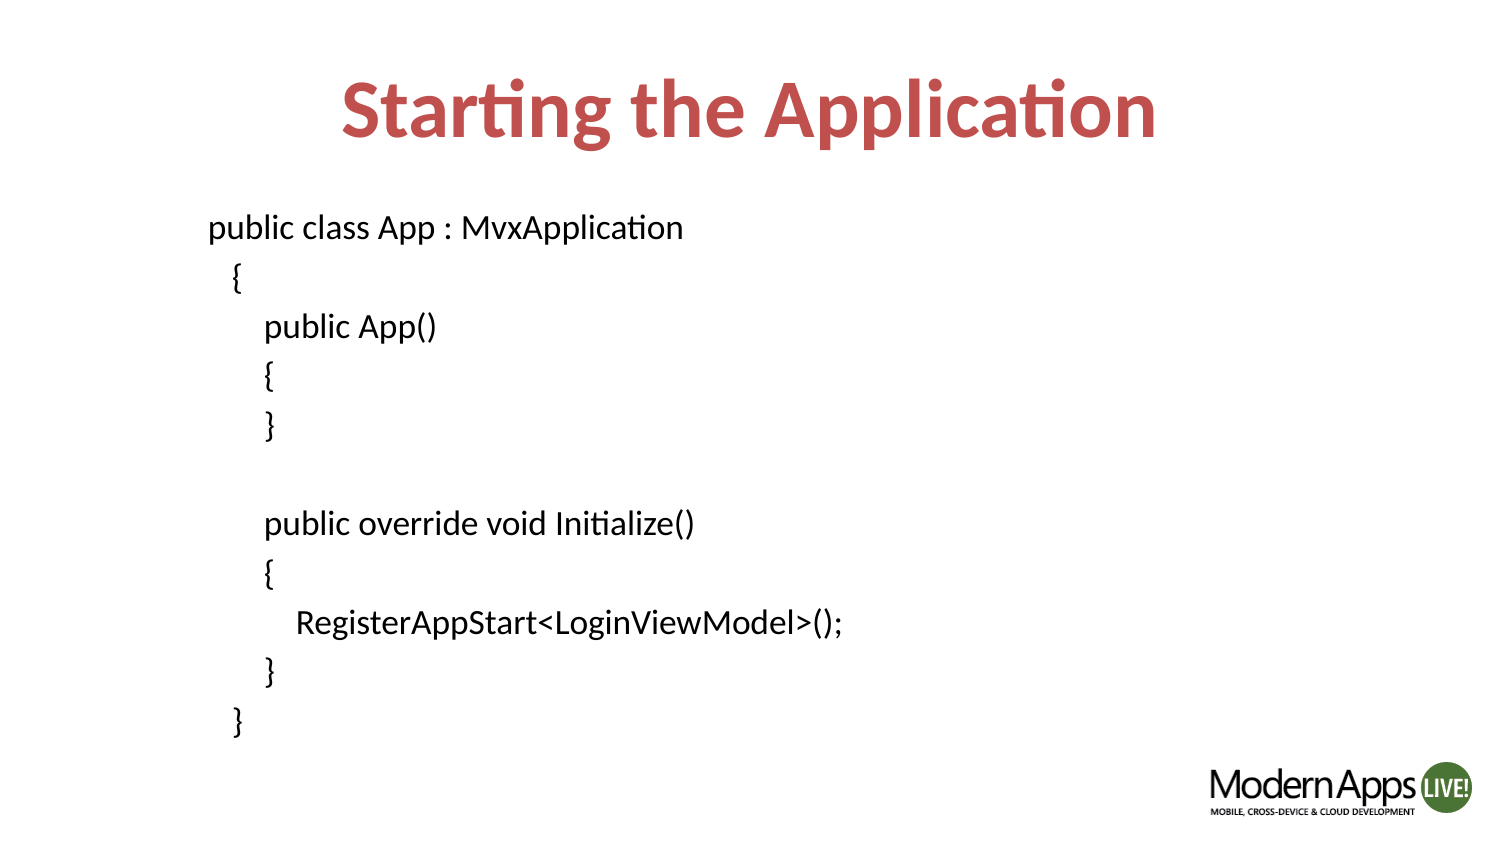

# Starting the Application
 public class App : MvxApplication
    {
        public App()
        {
        }

        public override void Initialize()
        {
            RegisterAppStart<LoginViewModel>();
        }
    }